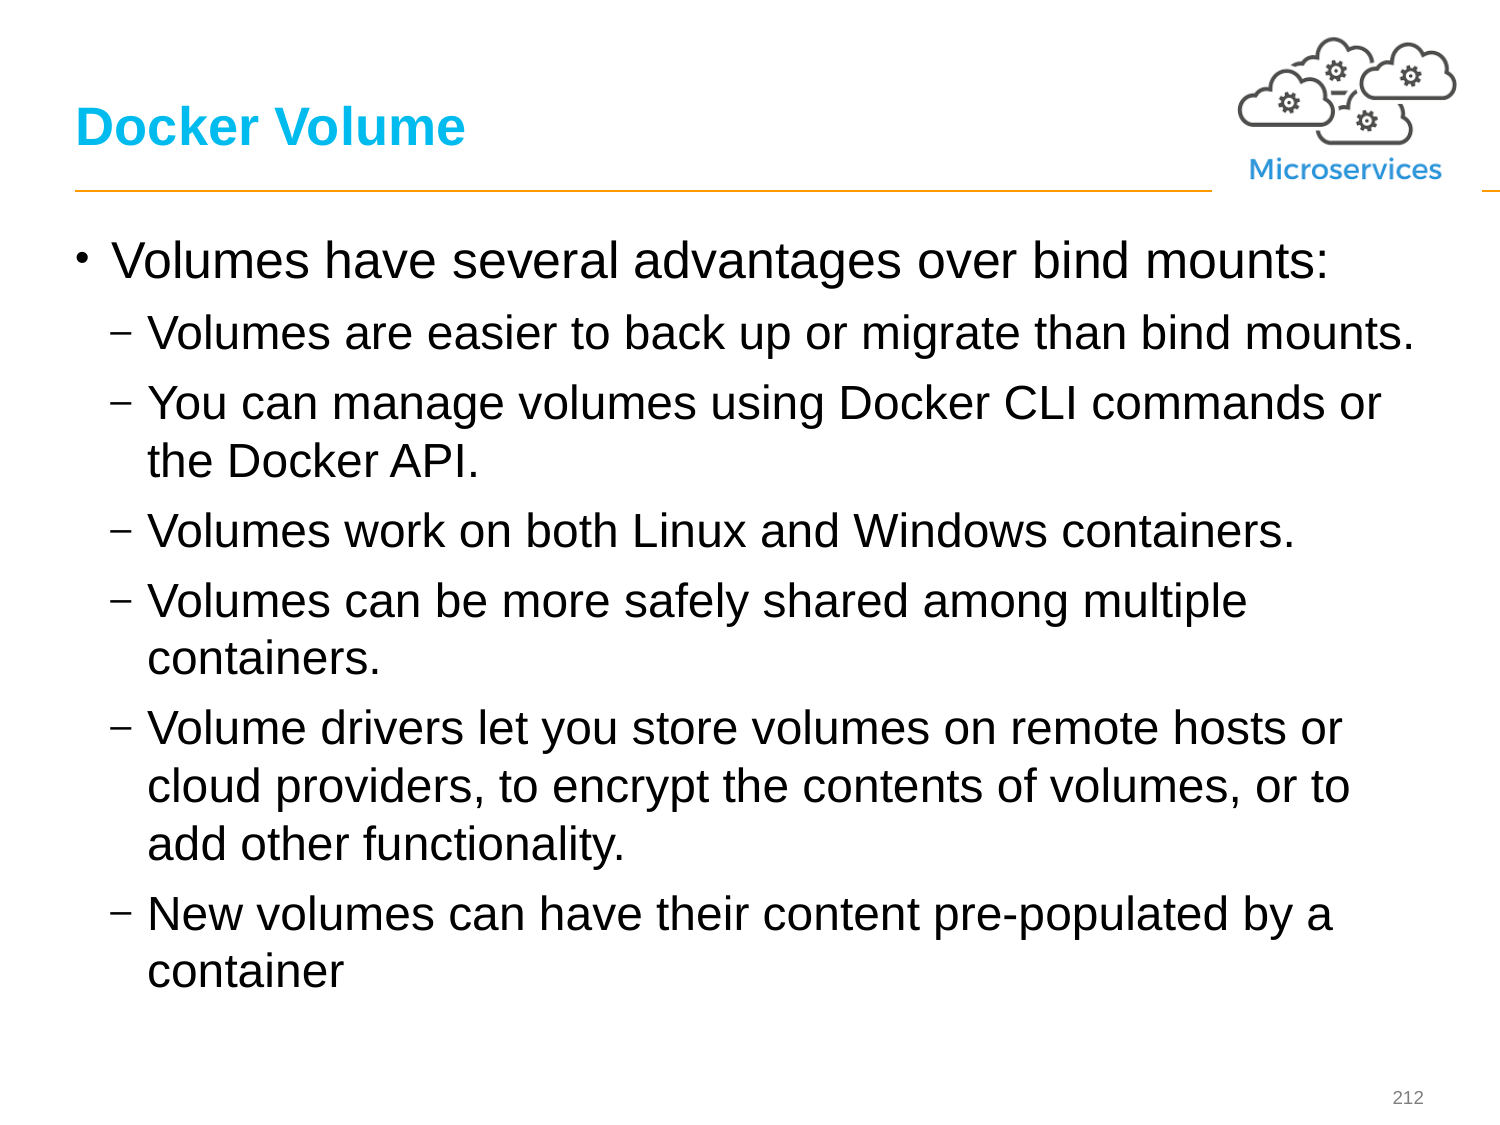

# Docker Volume
Volumes have several advantages over bind mounts:
Volumes are easier to back up or migrate than bind mounts.
You can manage volumes using Docker CLI commands or the Docker API.
Volumes work on both Linux and Windows containers.
Volumes can be more safely shared among multiple containers.
Volume drivers let you store volumes on remote hosts or cloud providers, to encrypt the contents of volumes, or to add other functionality.
New volumes can have their content pre-populated by a container